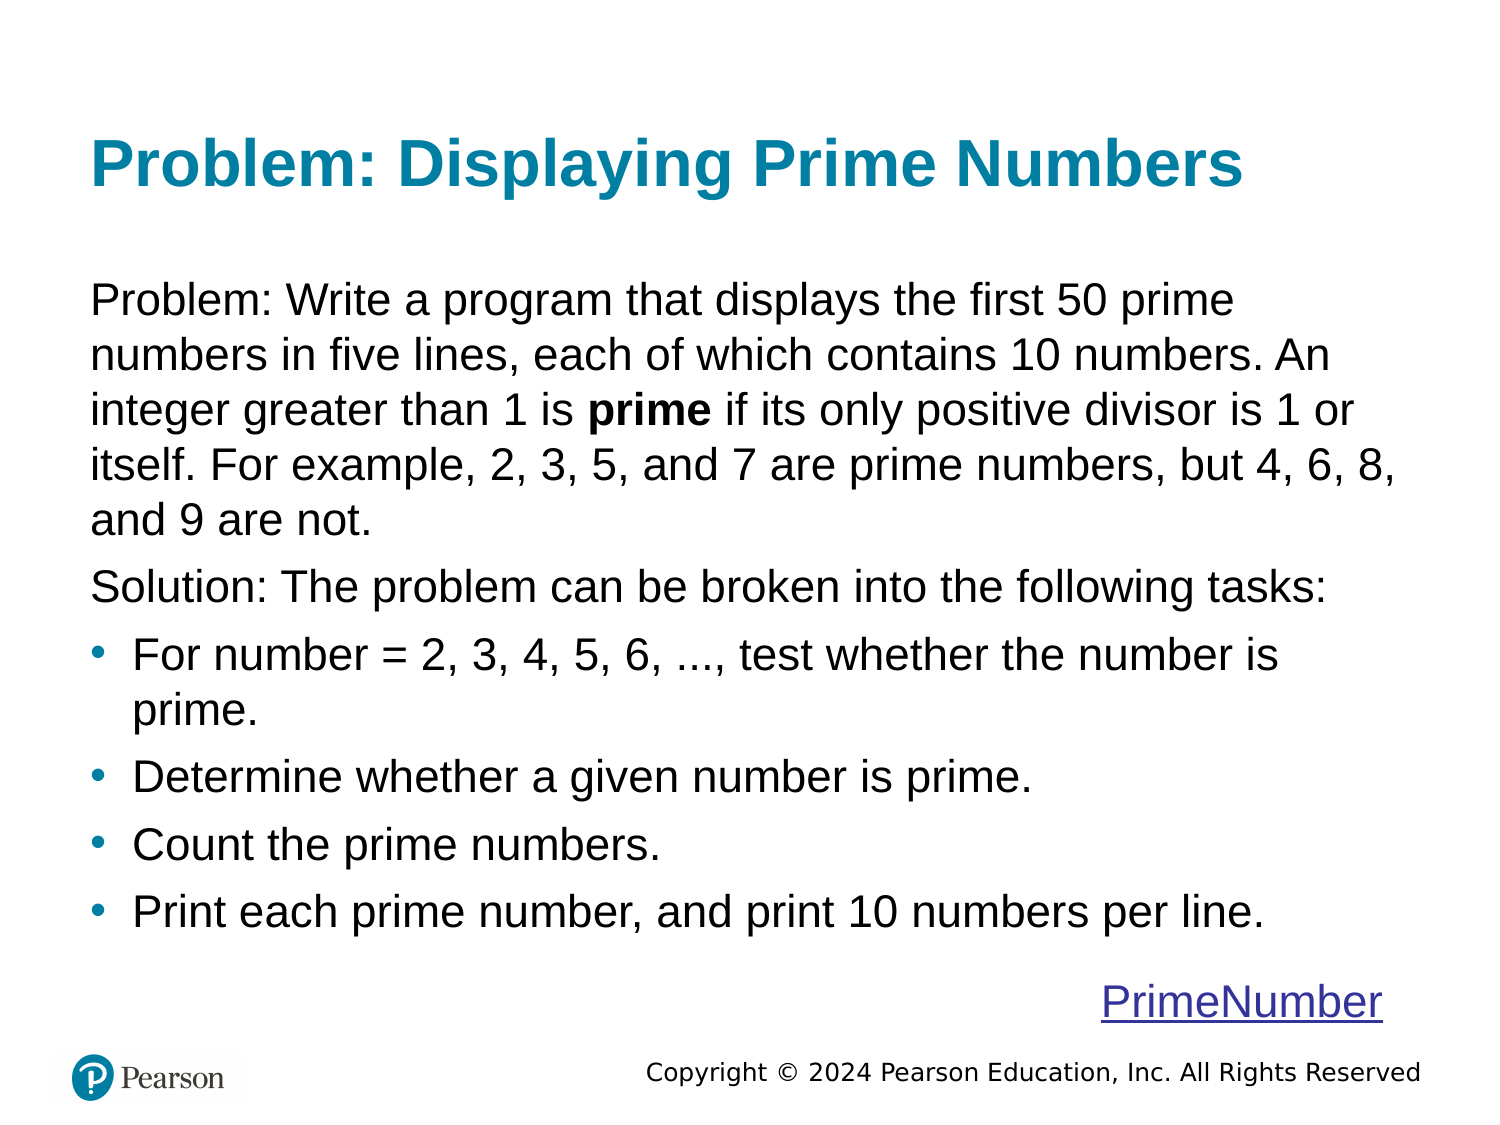

# Problem: Displaying Prime Numbers
Problem: Write a program that displays the first 50 prime numbers in five lines, each of which contains 10 numbers. An integer greater than 1 is prime if its only positive divisor is 1 or itself. For example, 2, 3, 5, and 7 are prime numbers, but 4, 6, 8, and 9 are not.
Solution: The problem can be broken into the following tasks:
For number = 2, 3, 4, 5, 6, ..., test whether the number is prime.
Determine whether a given number is prime.
Count the prime numbers.
Print each prime number, and print 10 numbers per line.
PrimeNumber